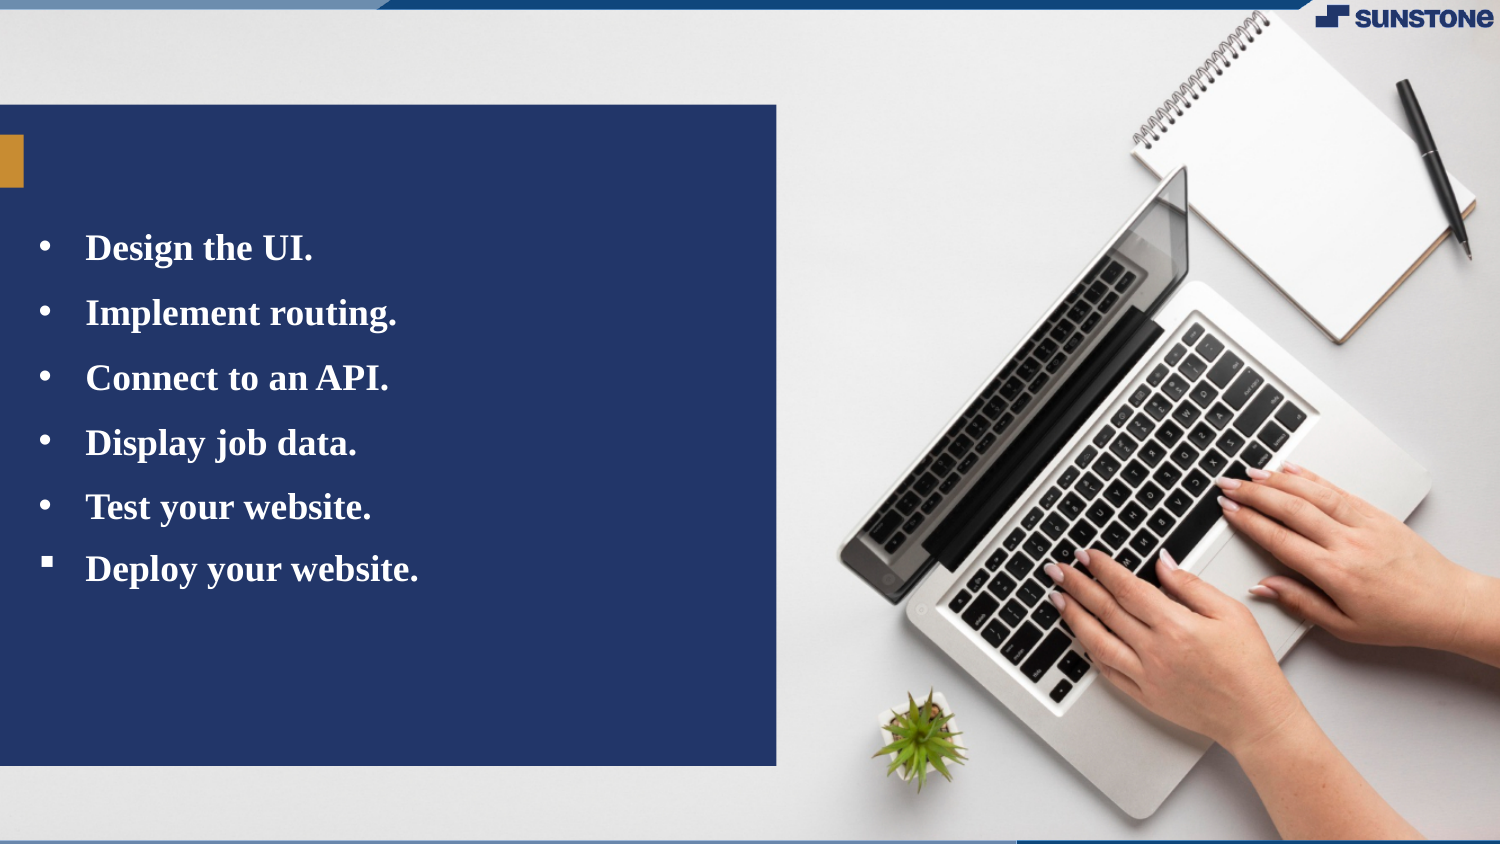

#
Design the UI.
Implement routing.
Connect to an API.
Display job data.
Test your website.
Deploy your website.